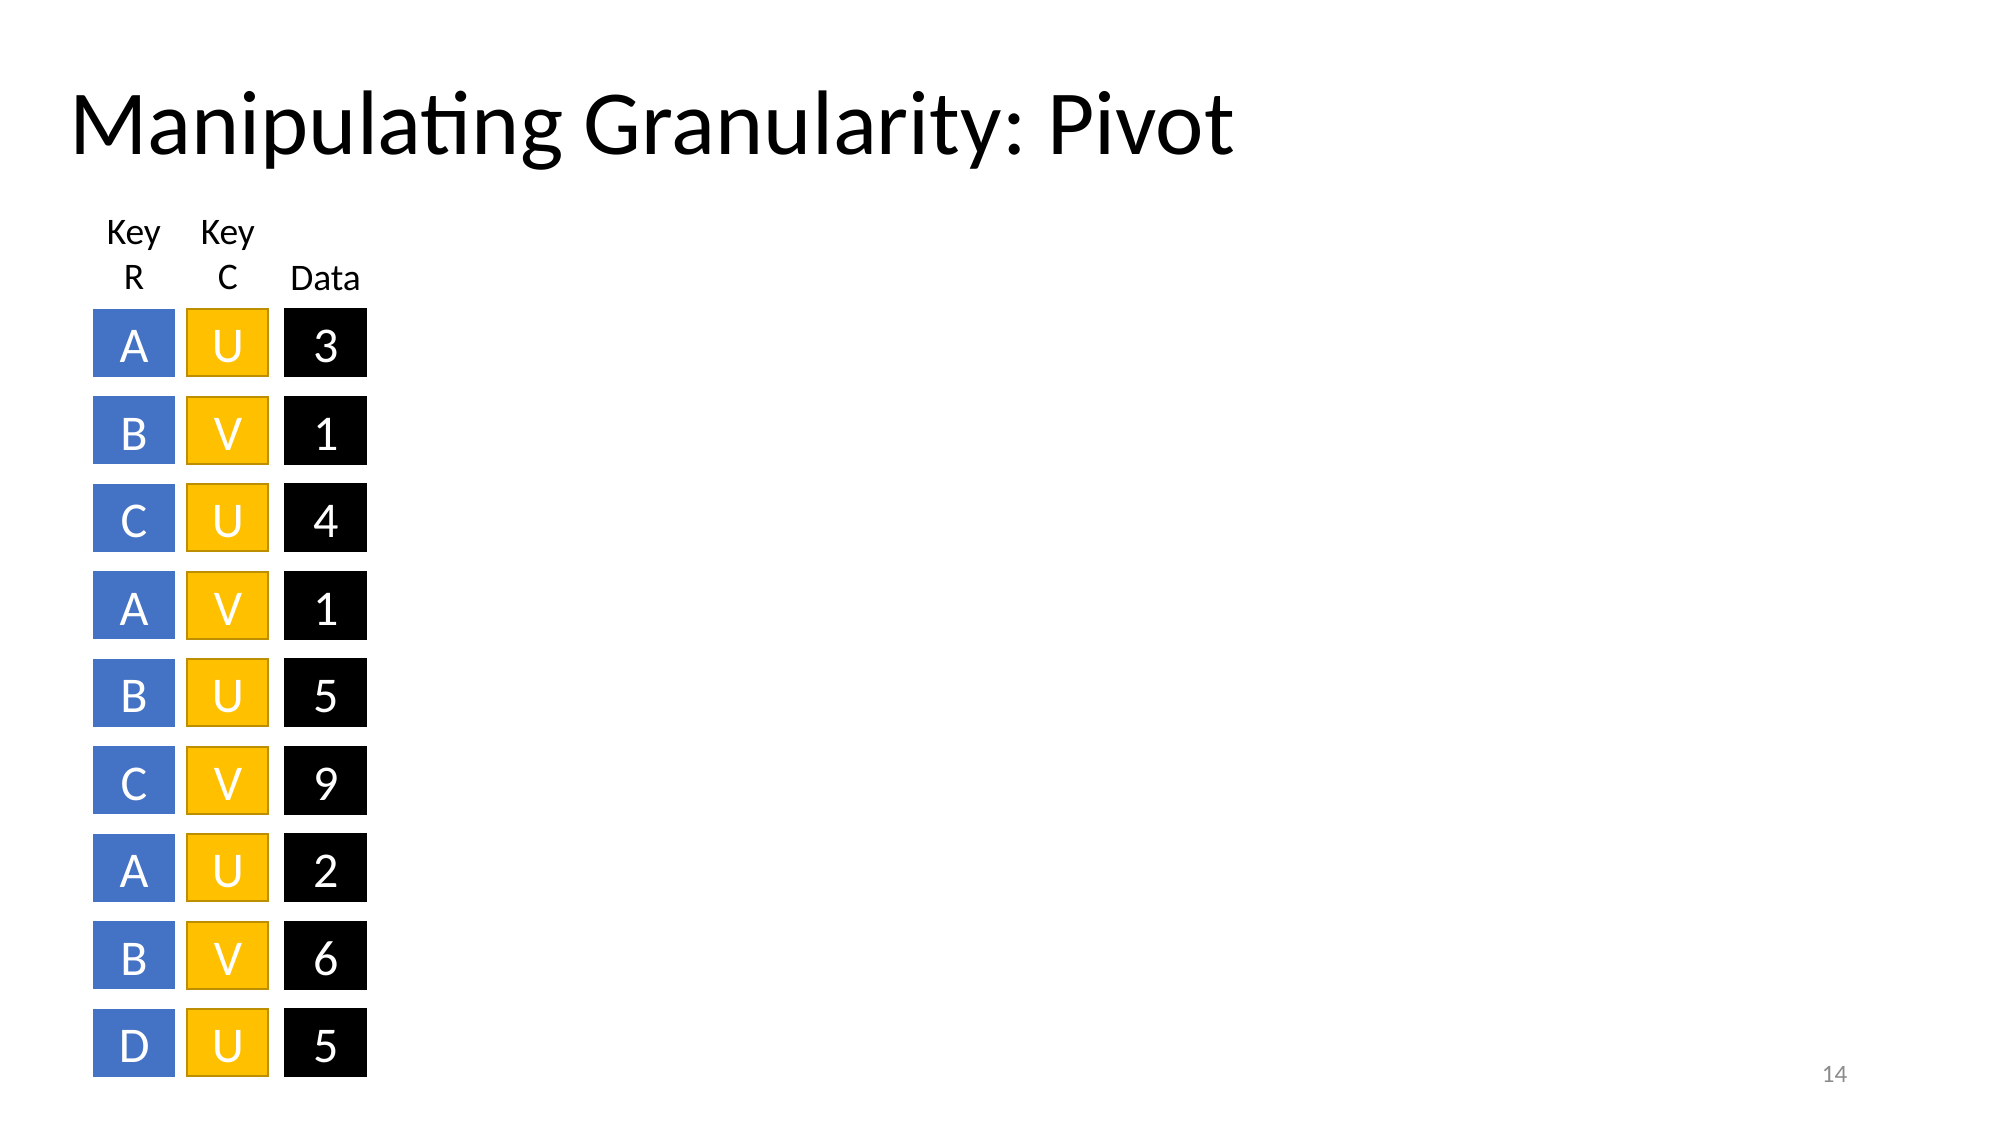

# Manipulating Granularity: Pivot
Key
R
Key
C
Data
A
U
3
A
U
3
B
V
1
B
V
1
C
U
4
C
U
4
A
V
1
A
V
1
B
U
5
B
U
5
C
V
9
C
V
9
A
U
2
A
U
2
B
V
6
B
V
6
D
U
5
D
U
5
14